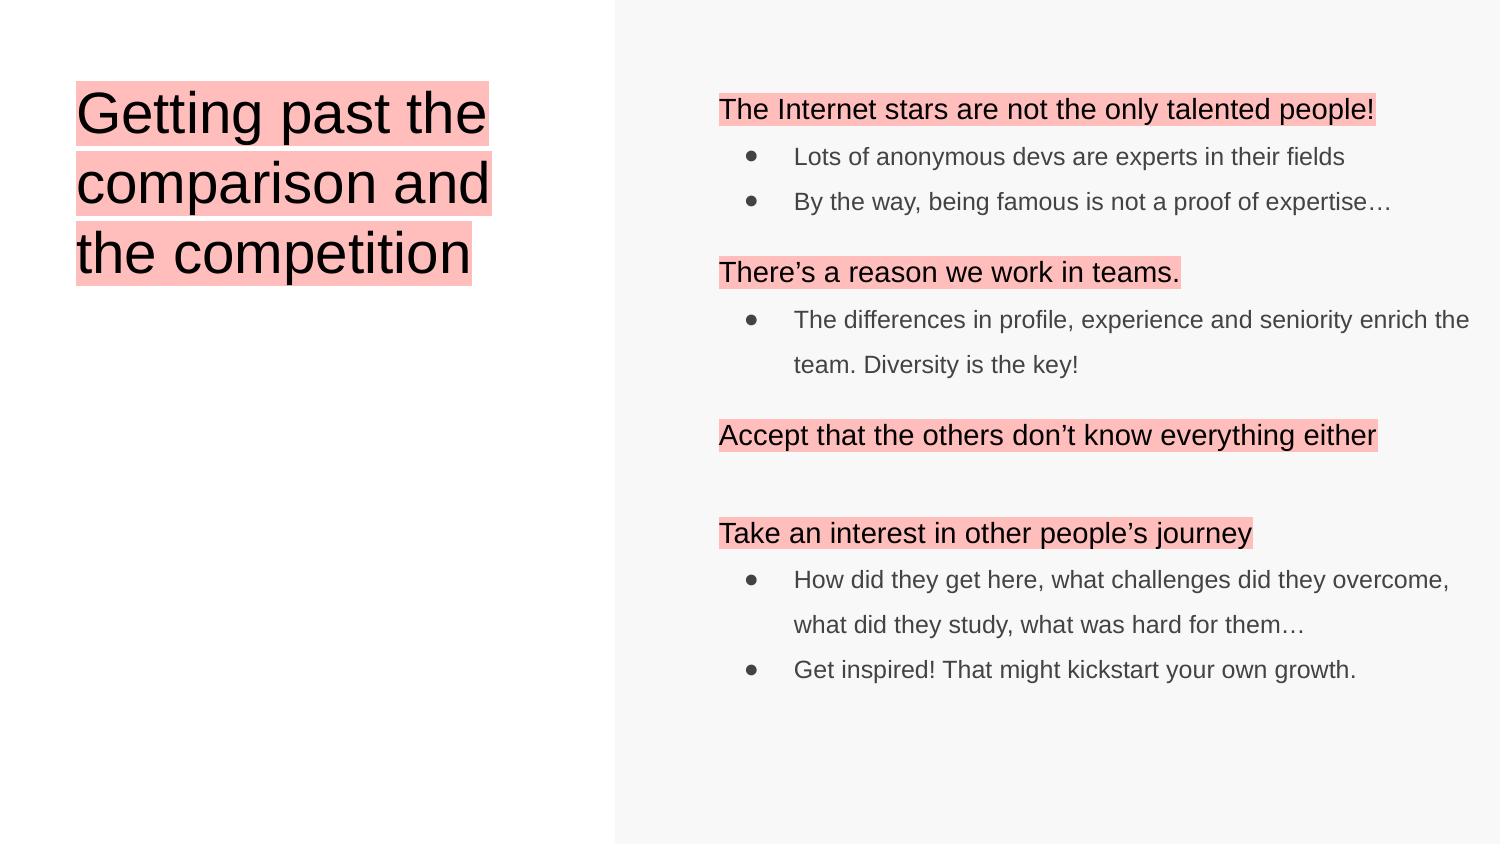

The Internet stars are not the only talented people!
Lots of anonymous devs are experts in their fields
By the way, being famous is not a proof of expertise…
There’s a reason we work in teams.
The differences in profile, experience and seniority enrich the team. Diversity is the key!
Accept that the others don’t know everything either

Take an interest in other people’s journey
How did they get here, what challenges did they overcome, what did they study, what was hard for them…
Get inspired! That might kickstart your own growth.
Getting past the comparison and the competition